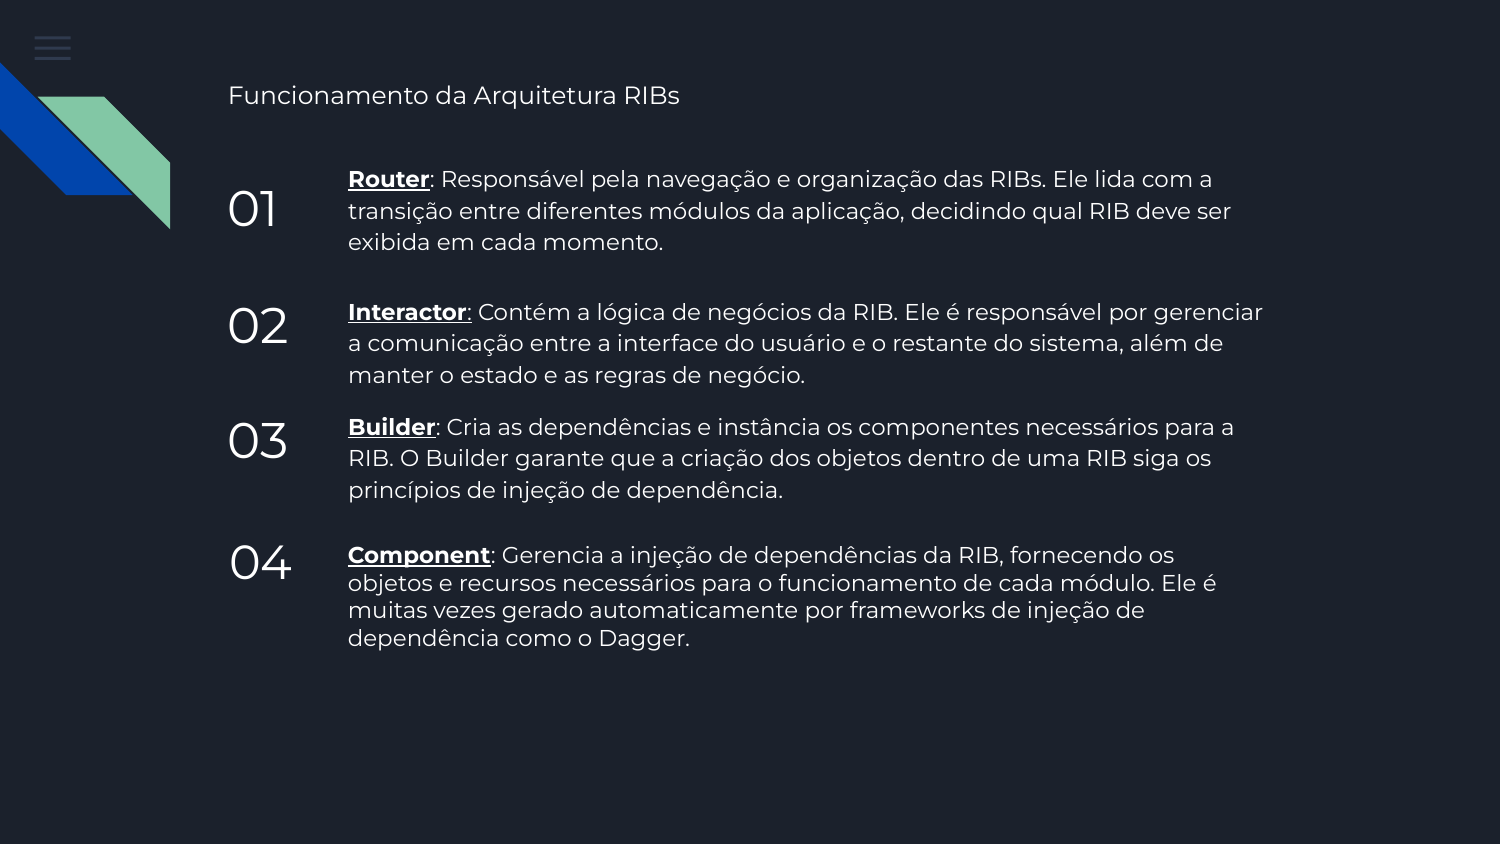

# Funcionamento da Arquitetura RIBs

Router: Responsável pela navegação e organização das RIBs. Ele lida com a transição entre diferentes módulos da aplicação, decidindo qual RIB deve ser exibida em cada momento.
01

Interactor: Contém a lógica de negócios da RIB. Ele é responsável por gerenciar a comunicação entre a interface do usuário e o restante do sistema, além de manter o estado e as regras de negócio.
02

Builder: Cria as dependências e instância os componentes necessários para a RIB. O Builder garante que a criação dos objetos dentro de uma RIB siga os princípios de injeção de dependência.
03
04
Component: Gerencia a injeção de dependências da RIB, fornecendo os objetos e recursos necessários para o funcionamento de cada módulo. Ele é muitas vezes gerado automaticamente por frameworks de injeção de dependência como o Dagger.